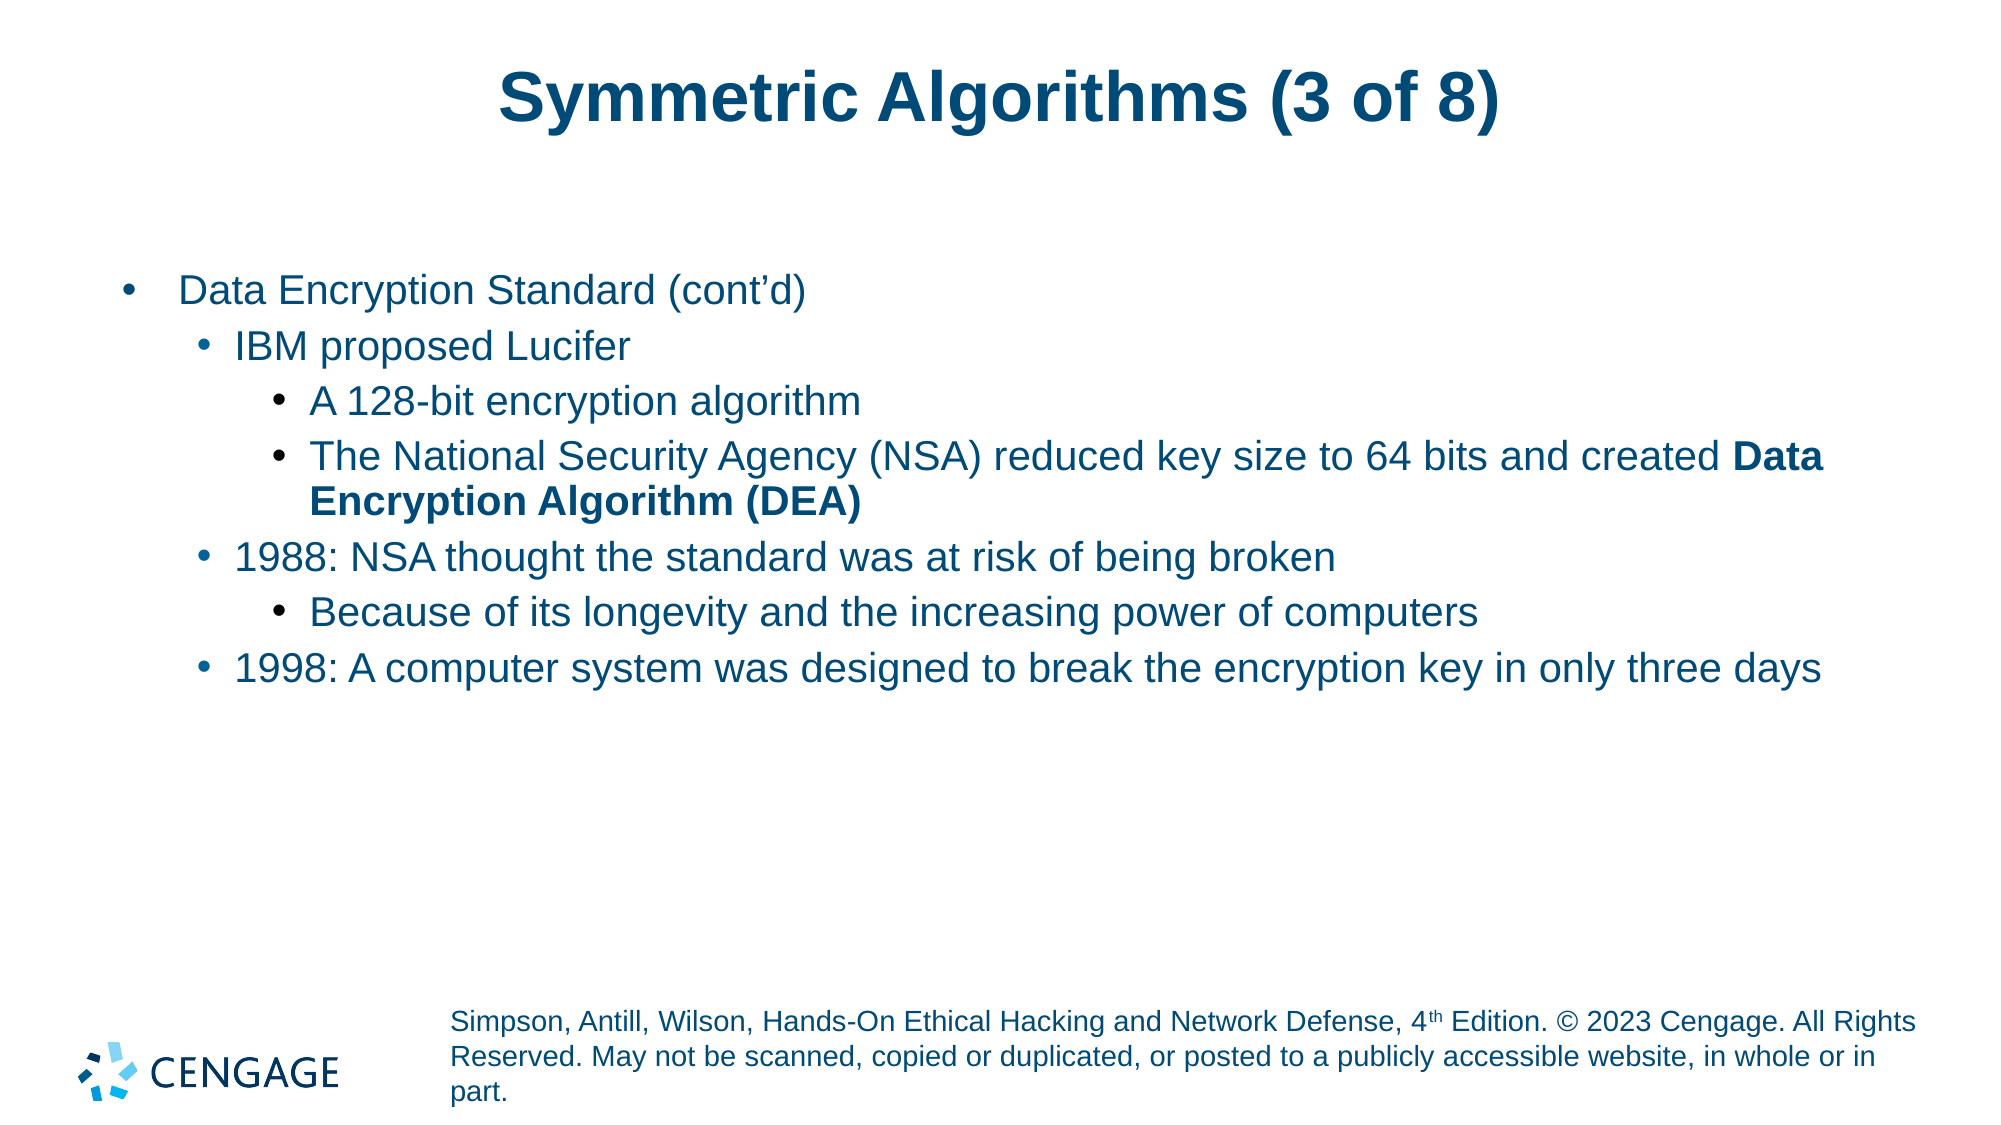

# Symmetric Algorithms (3 of 8)
Data Encryption Standard (cont’d)
IBM proposed Lucifer
A 128-bit encryption algorithm
The National Security Agency (NSA) reduced key size to 64 bits and created Data Encryption Algorithm (DEA)
1988: NSA thought the standard was at risk of being broken
Because of its longevity and the increasing power of computers
1998: A computer system was designed to break the encryption key in only three days